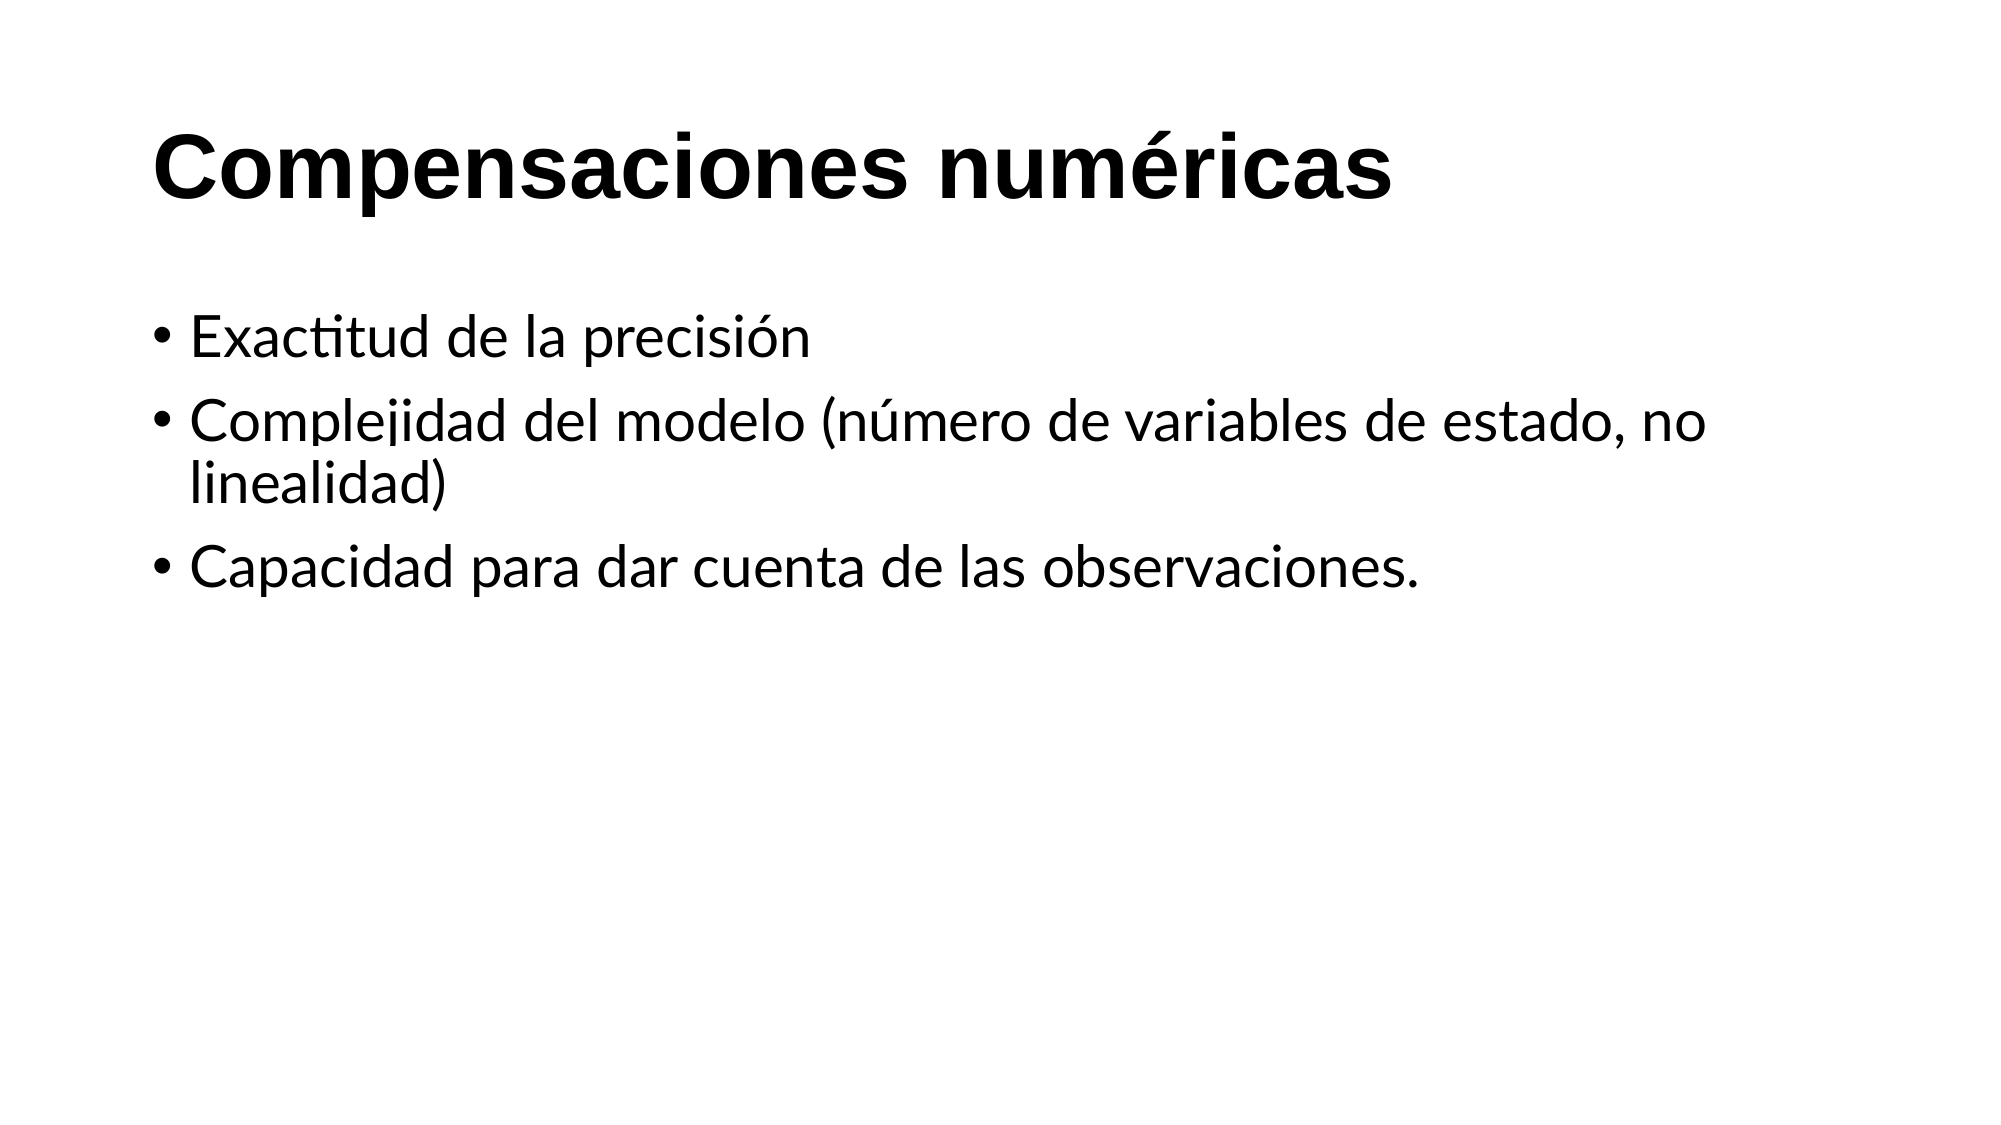

# Compensaciones numéricas
Exactitud de la precisión
Complejidad del modelo (número de variables de estado, no linealidad)
Capacidad para dar cuenta de las observaciones.